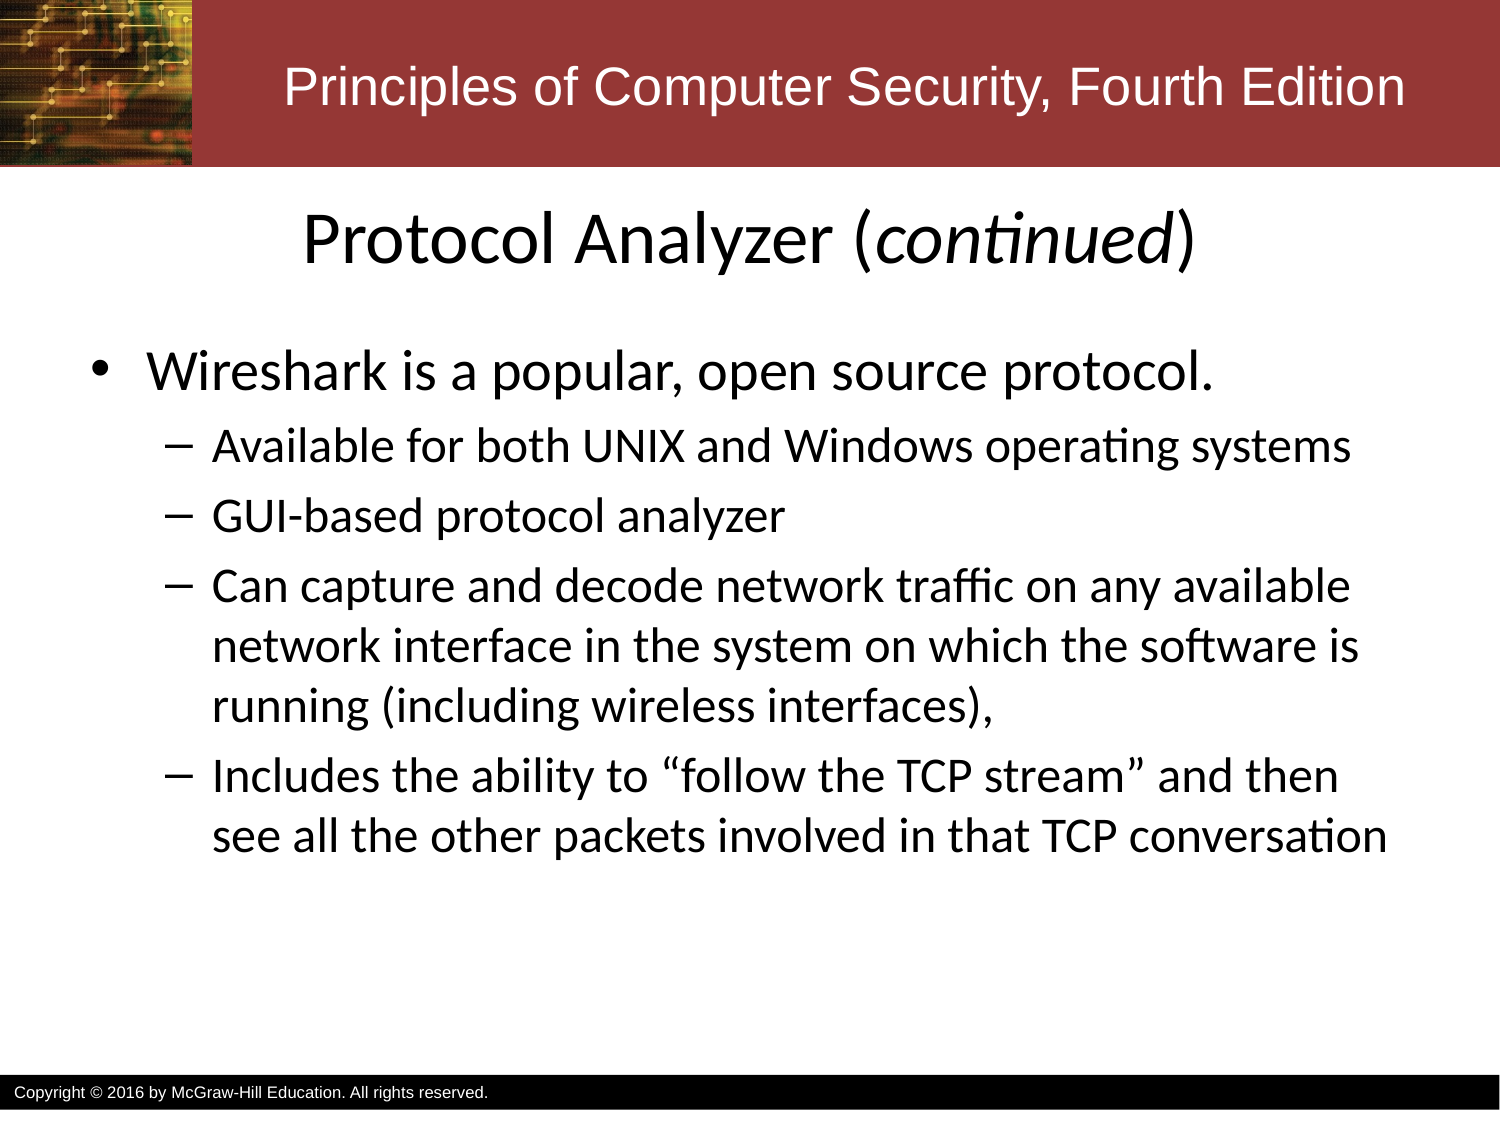

# Protocol Analyzer (continued)
Wireshark is a popular, open source protocol.
Available for both UNIX and Windows operating systems
GUI-based protocol analyzer
Can capture and decode network traffic on any available network interface in the system on which the software is running (including wireless interfaces),
Includes the ability to “follow the TCP stream” and then see all the other packets involved in that TCP conversation